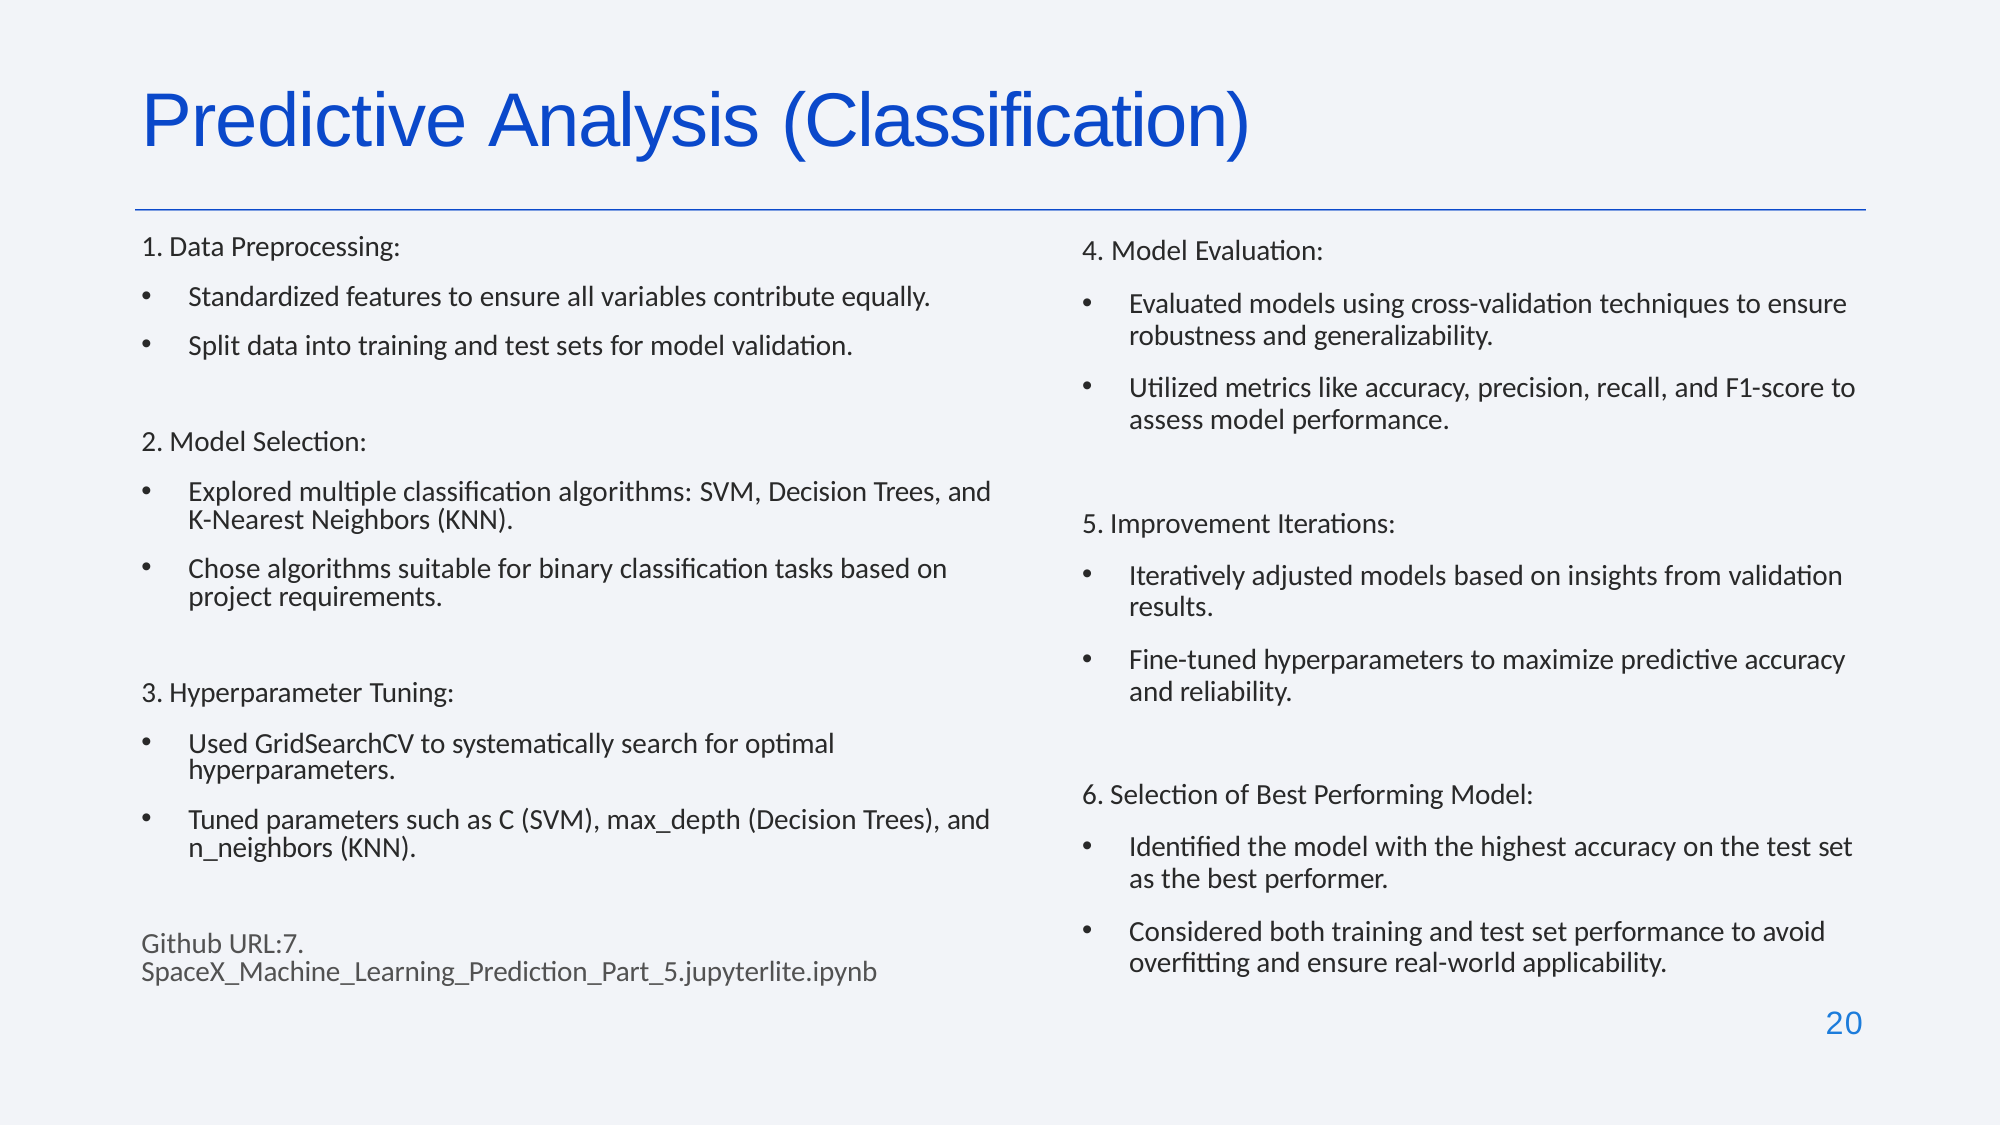

# Predictive Analysis (Classification)
Data Preprocessing:
Standardized features to ensure all variables contribute equally.
Split data into training and test sets for model validation.

Model Selection:
Explored multiple classification algorithms: SVM, Decision Trees, and K-Nearest Neighbors (KNN).
Chose algorithms suitable for binary classification tasks based on project requirements.

Hyperparameter Tuning:
Used GridSearchCV to systematically search for optimal hyperparameters.
Tuned parameters such as C (SVM), max_depth (Decision Trees), and n_neighbors (KNN).

Github URL:7. SpaceX_Machine_Learning_Prediction_Part_5.jupyterlite.ipynb
4. Model Evaluation:
Evaluated models using cross-validation techniques to ensure robustness and generalizability.
Utilized metrics like accuracy, precision, recall, and F1-score to assess model performance.

Improvement Iterations:
Iteratively adjusted models based on insights from validation results.
Fine-tuned hyperparameters to maximize predictive accuracy and reliability.

Selection of Best Performing Model:
Identified the model with the highest accuracy on the test set as the best performer.
Considered both training and test set performance to avoid overfitting and ensure real-world applicability.
20